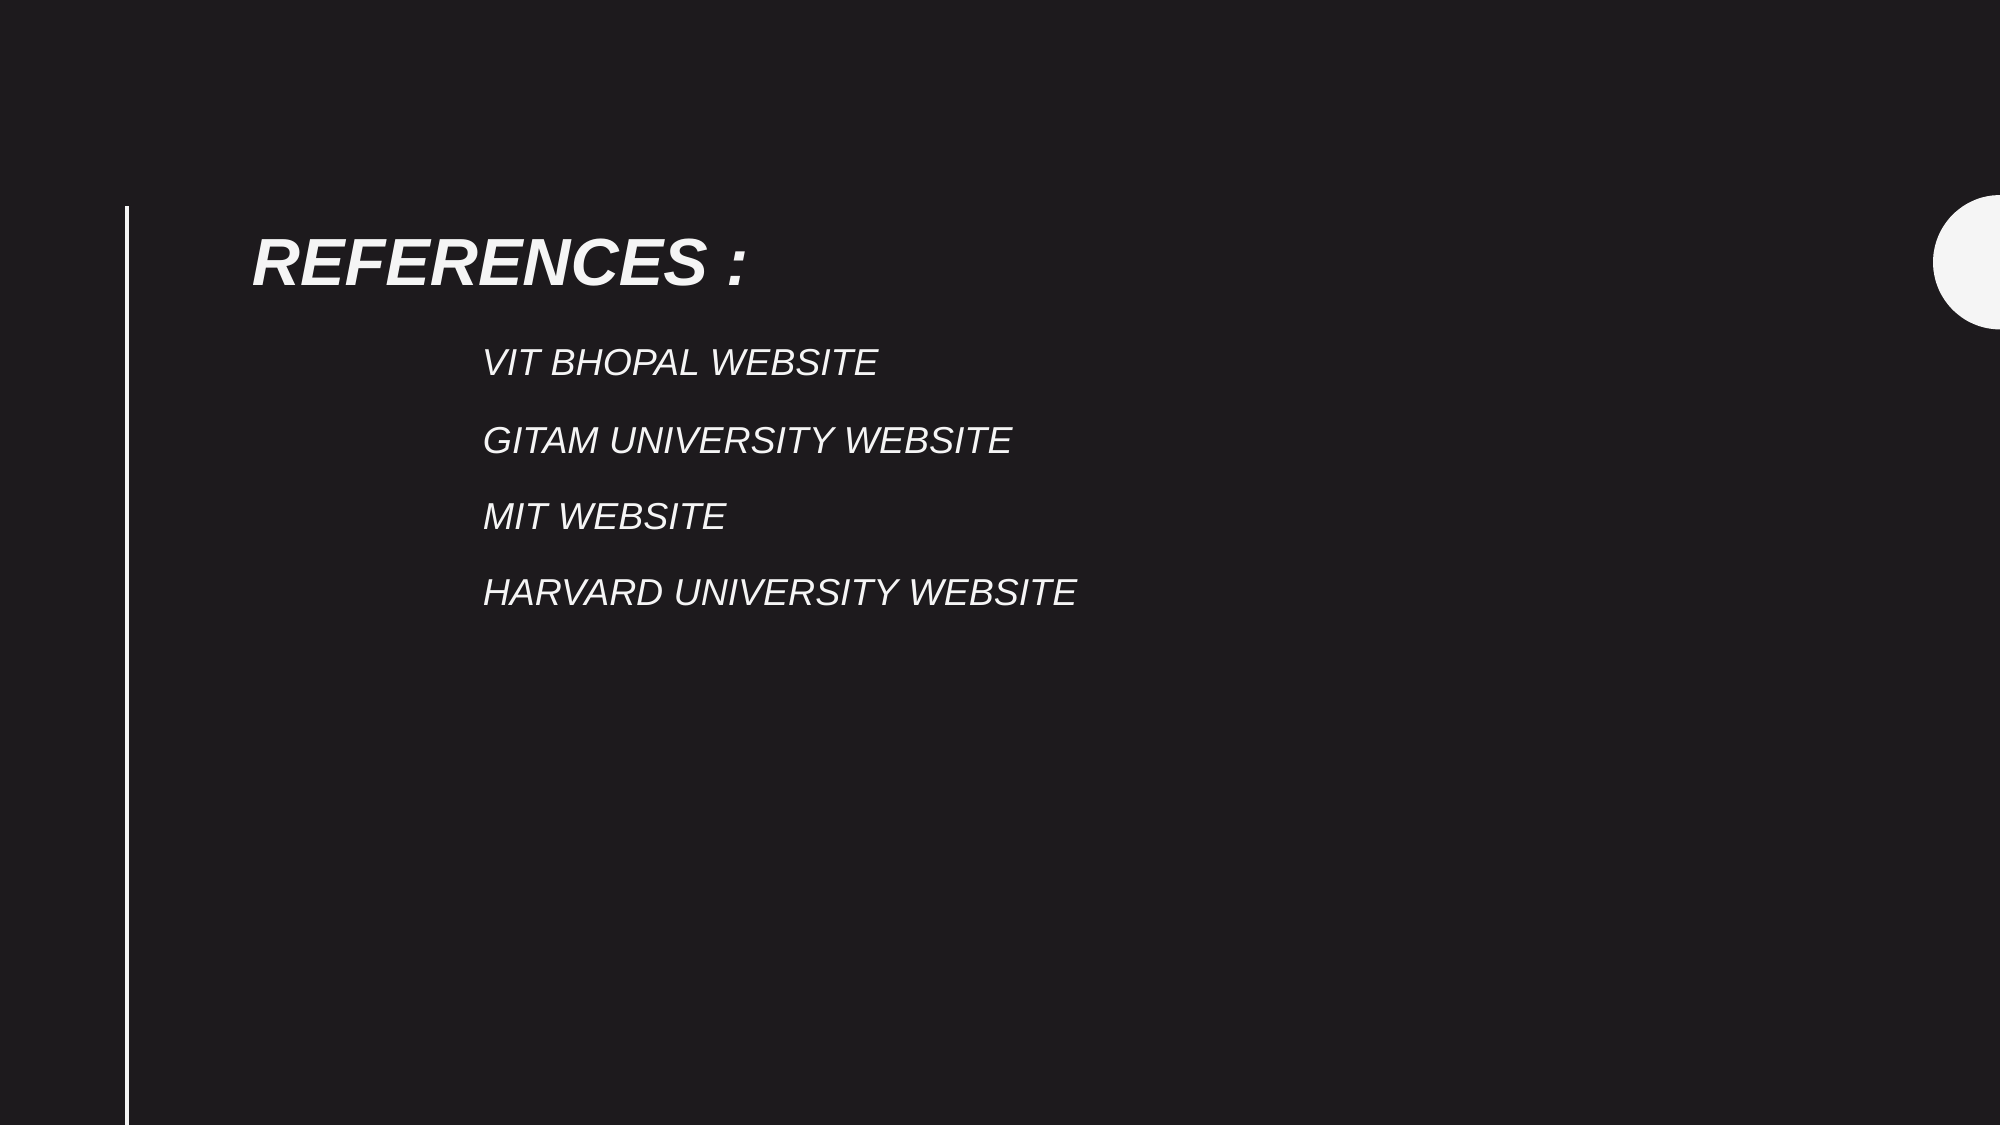

# REFERENCES :   VIT BHOPAL WEBSITE GITAM UNIVERSITY WEBSITE MIT WEBSITE HARVARD UNIVERSITY WEBSITE